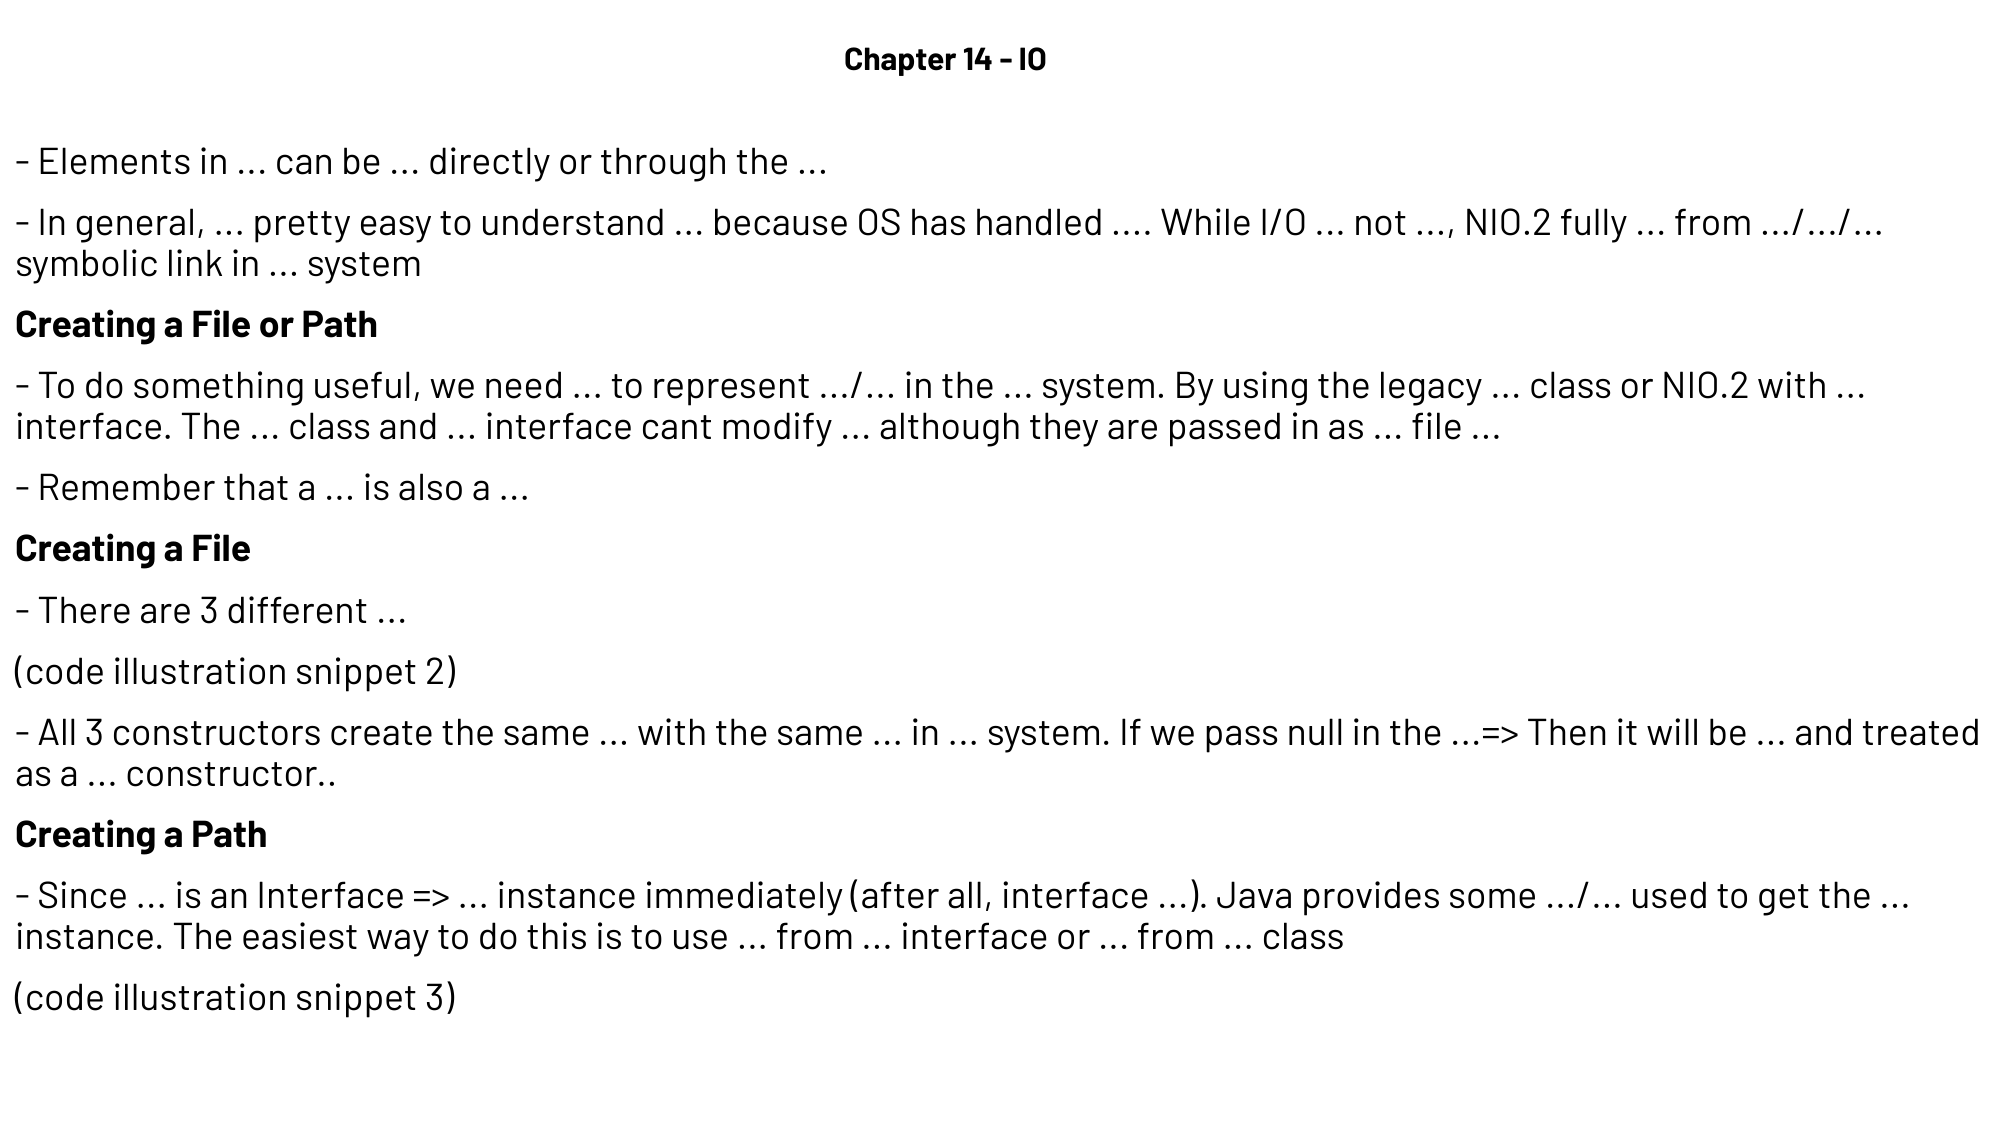

Chapter 14 - IO
- Elements in ... can be ... directly or through the ...
- In general, ... pretty easy to understand ... because OS has handled .... While I/O ... not ..., NIO.2 fully ... from .../.../... symbolic link in ... system
Creating a File or Path
- To do something useful, we need ... to represent .../... in the ... system. By using the legacy ... class or NIO.2 with ... interface. The ... class and ... interface cant modify ... although they are passed in as ... file ...
- Remember that a ... is also a ...
Creating a File
- There are 3 different ...
(code illustration snippet 2)
- All 3 constructors create the same ... with the same ... in ... system. If we pass null in the ...=> Then it will be ... and treated as a ... constructor..
Creating a Path
- Since ... is an Interface => ... instance immediately (after all, interface ...). Java provides some .../... used to get the ... instance. The easiest way to do this is to use ... from ... interface or ... from ... class
(code illustration snippet 3)